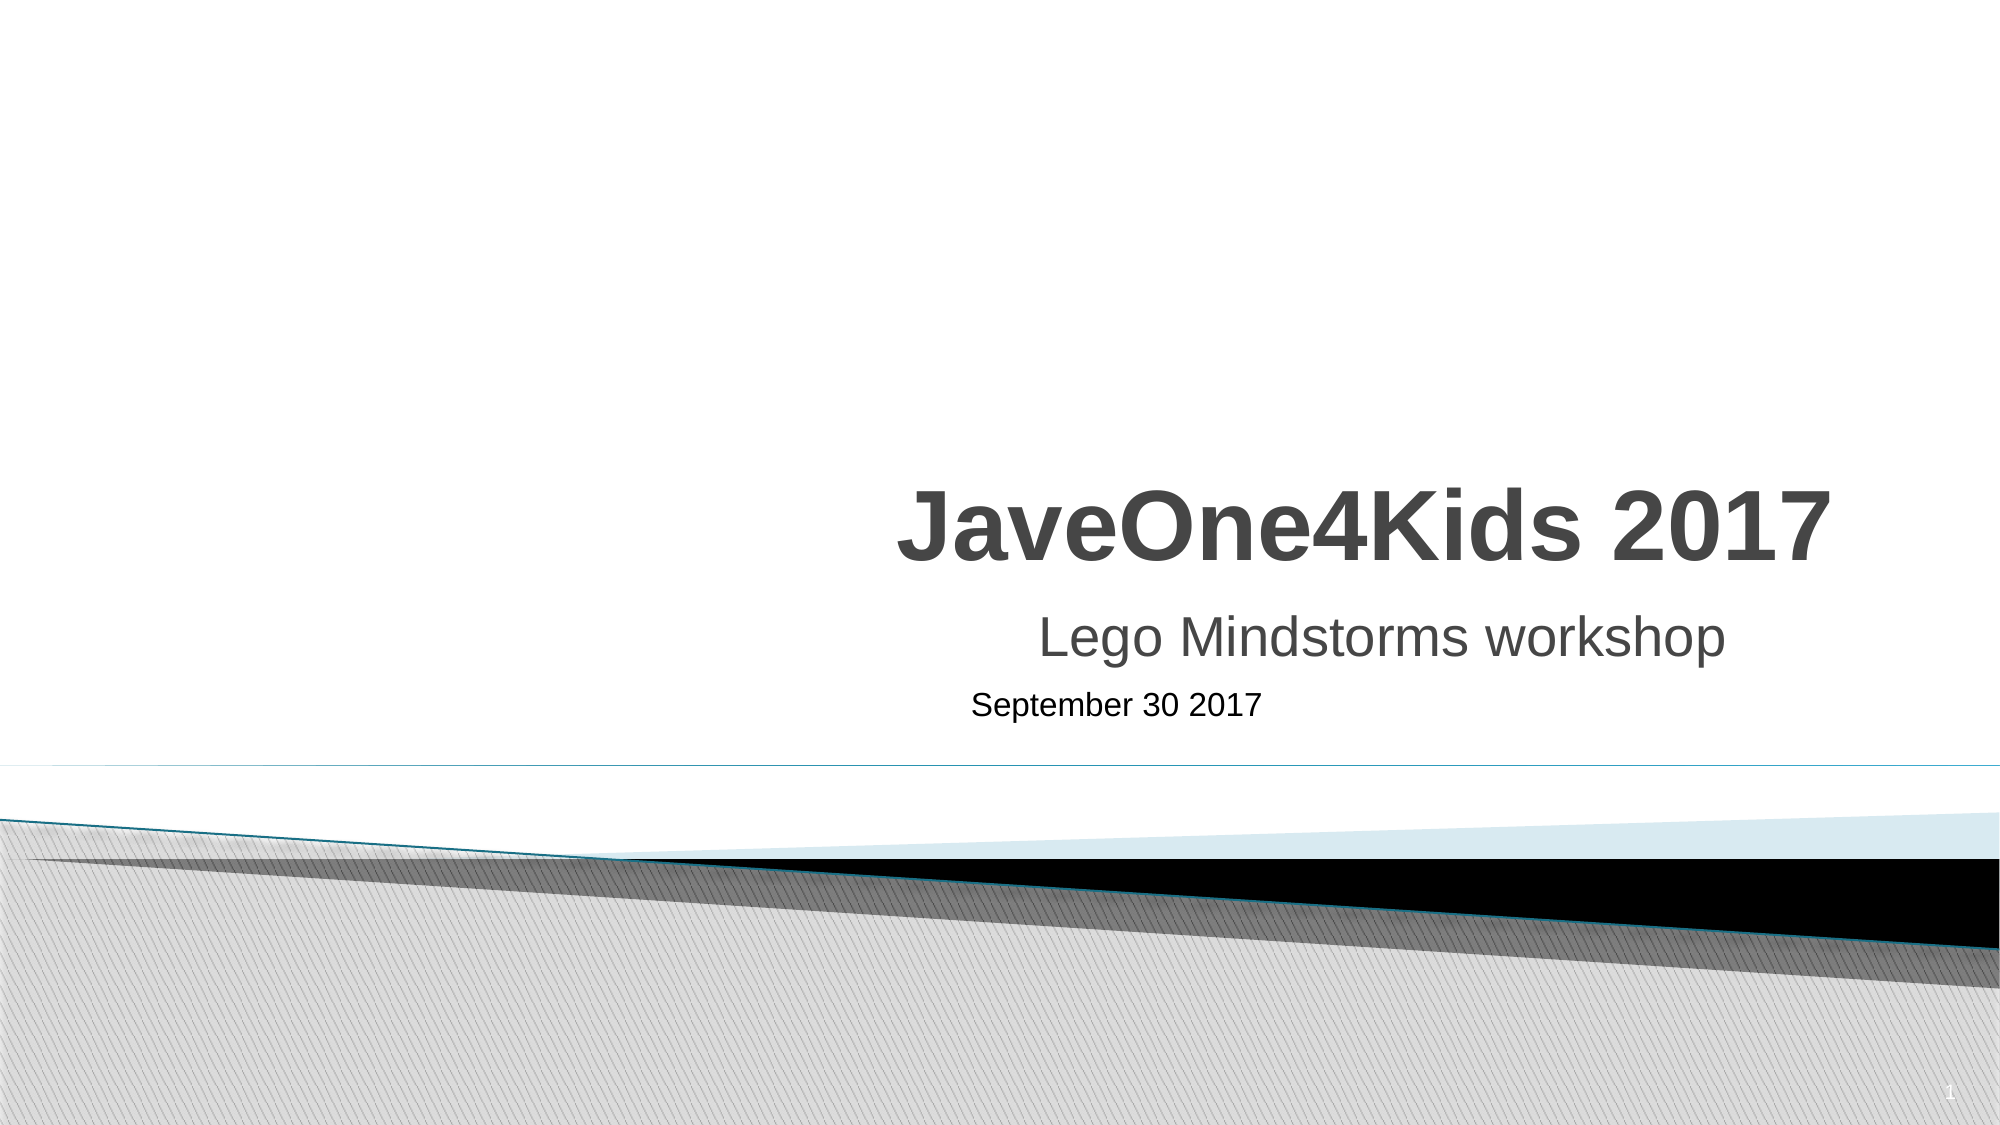

# JaveOne4Kids 2017
Lego Mindstorms workshop
September 30 2017
1